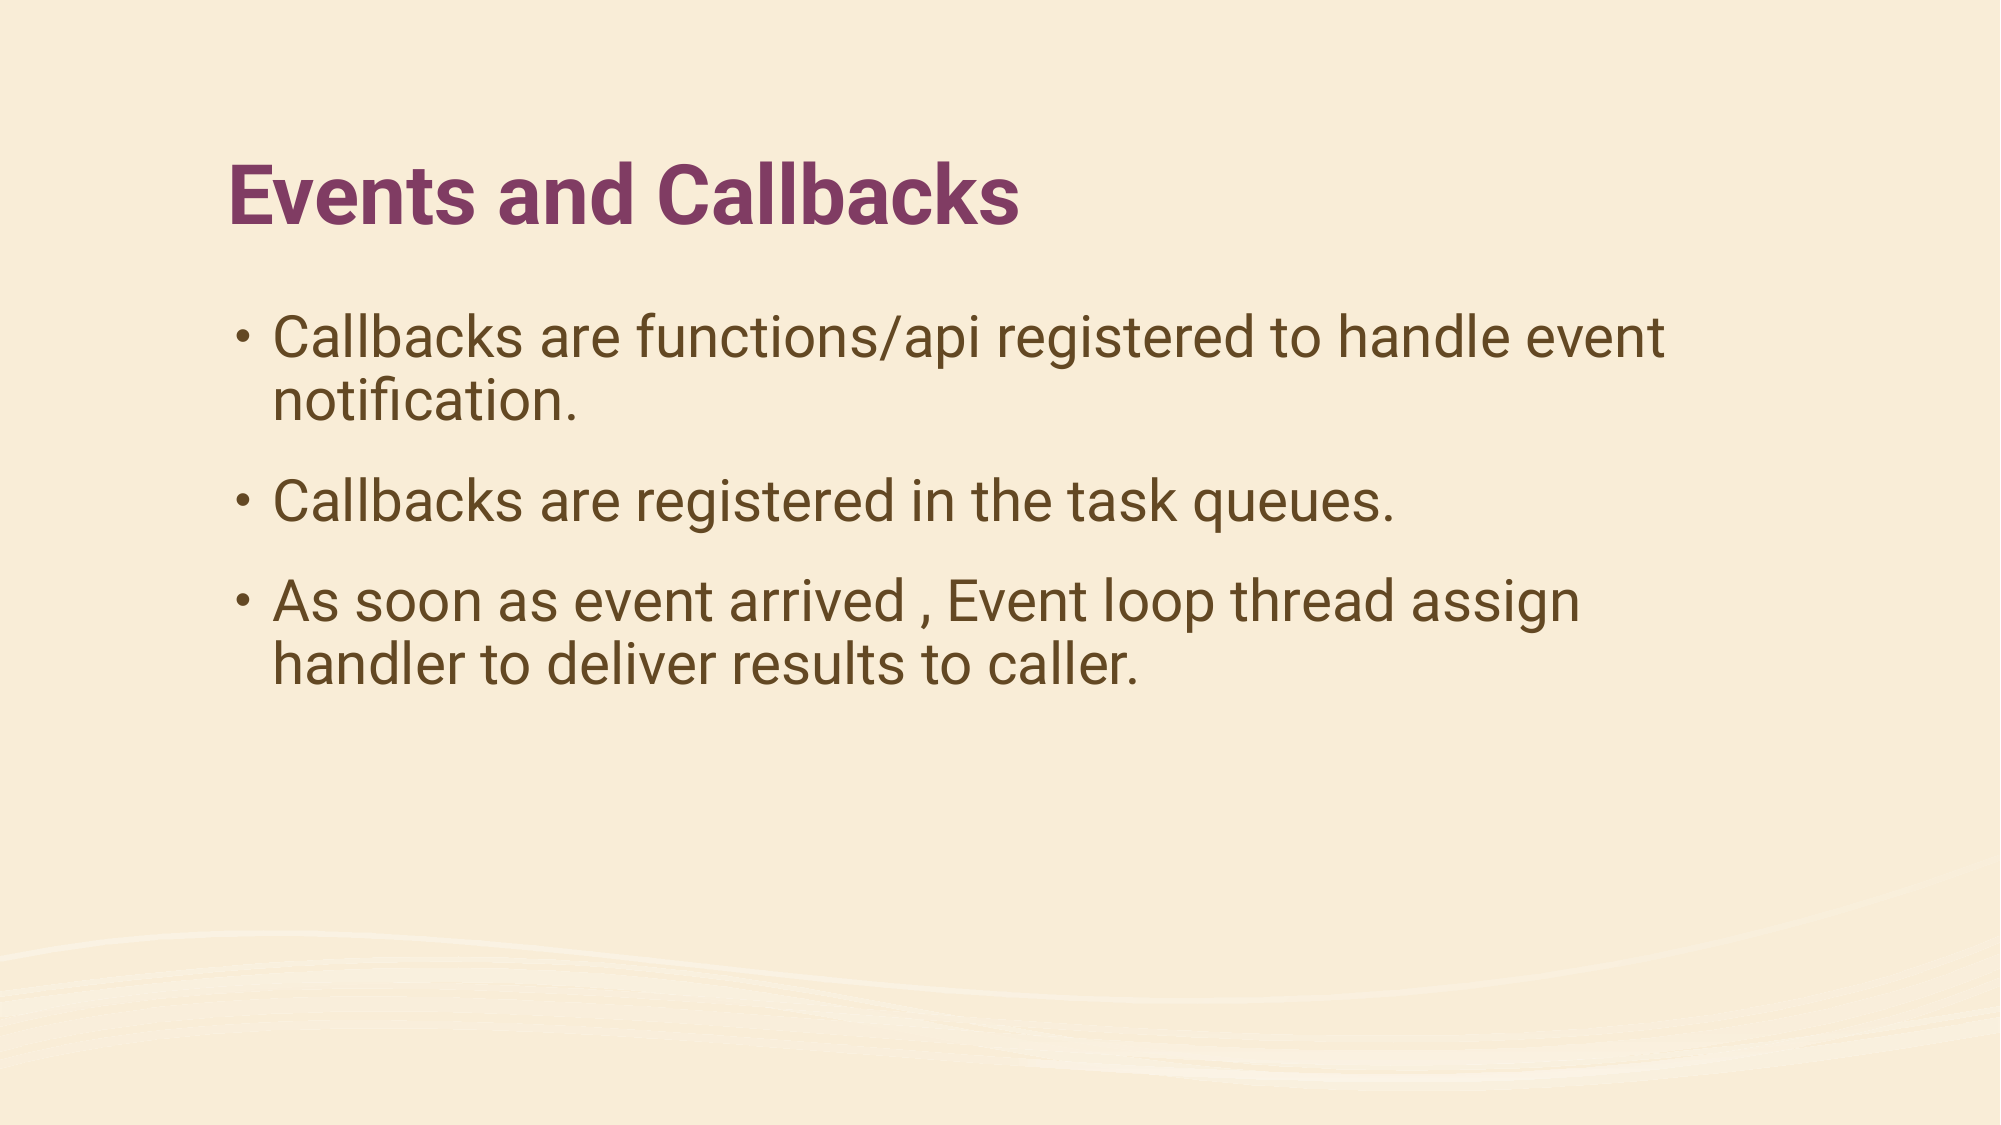

# Events and Callbacks
Callbacks are functions/api registered to handle event notification.
Callbacks are registered in the task queues.
As soon as event arrived , Event loop thread assign handler to deliver results to caller.